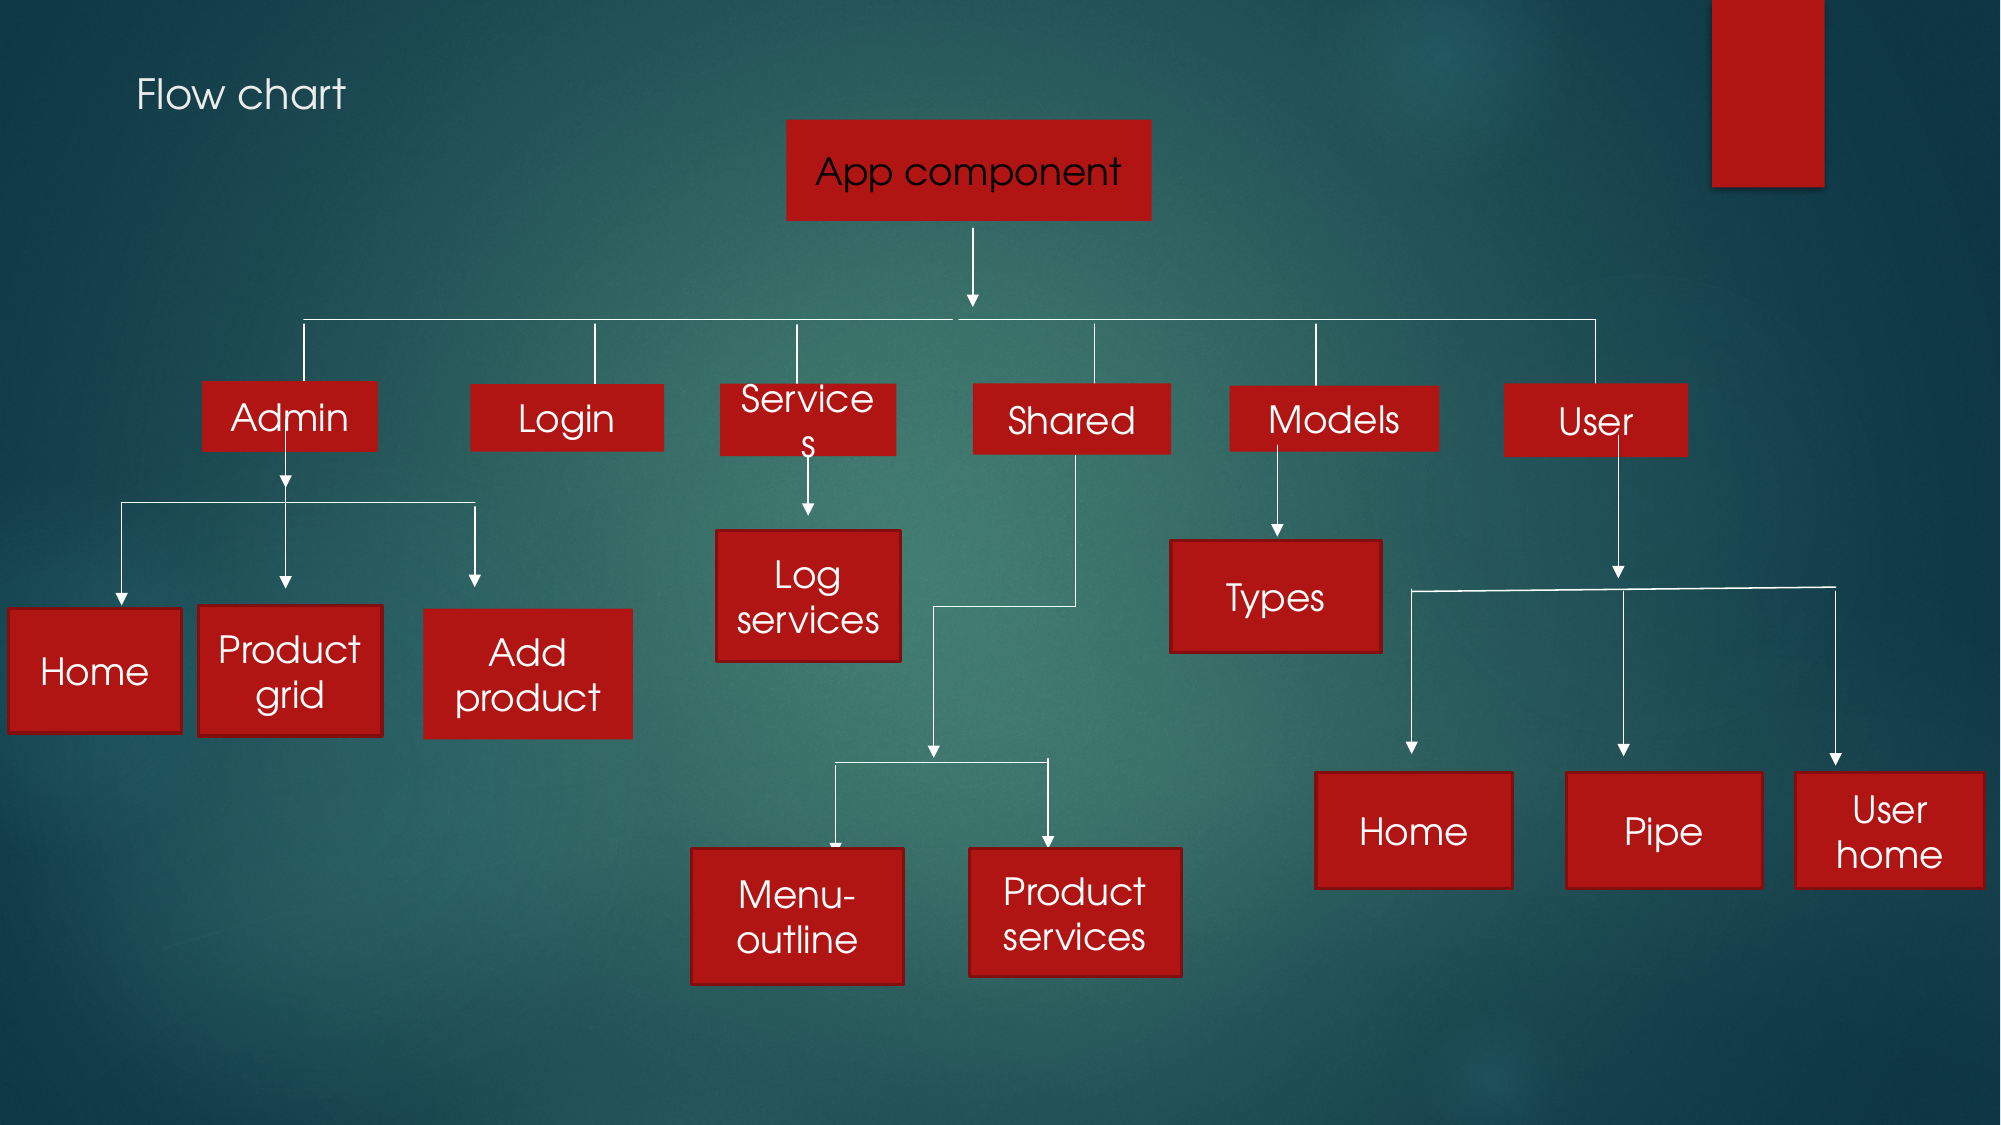

# Flow chart
App component
Admin
Shared
User
Services
Login
Models
Log services
Types
Product
grid
Home
Add product
Home
Pipe
User home
Menu-outline
Product services